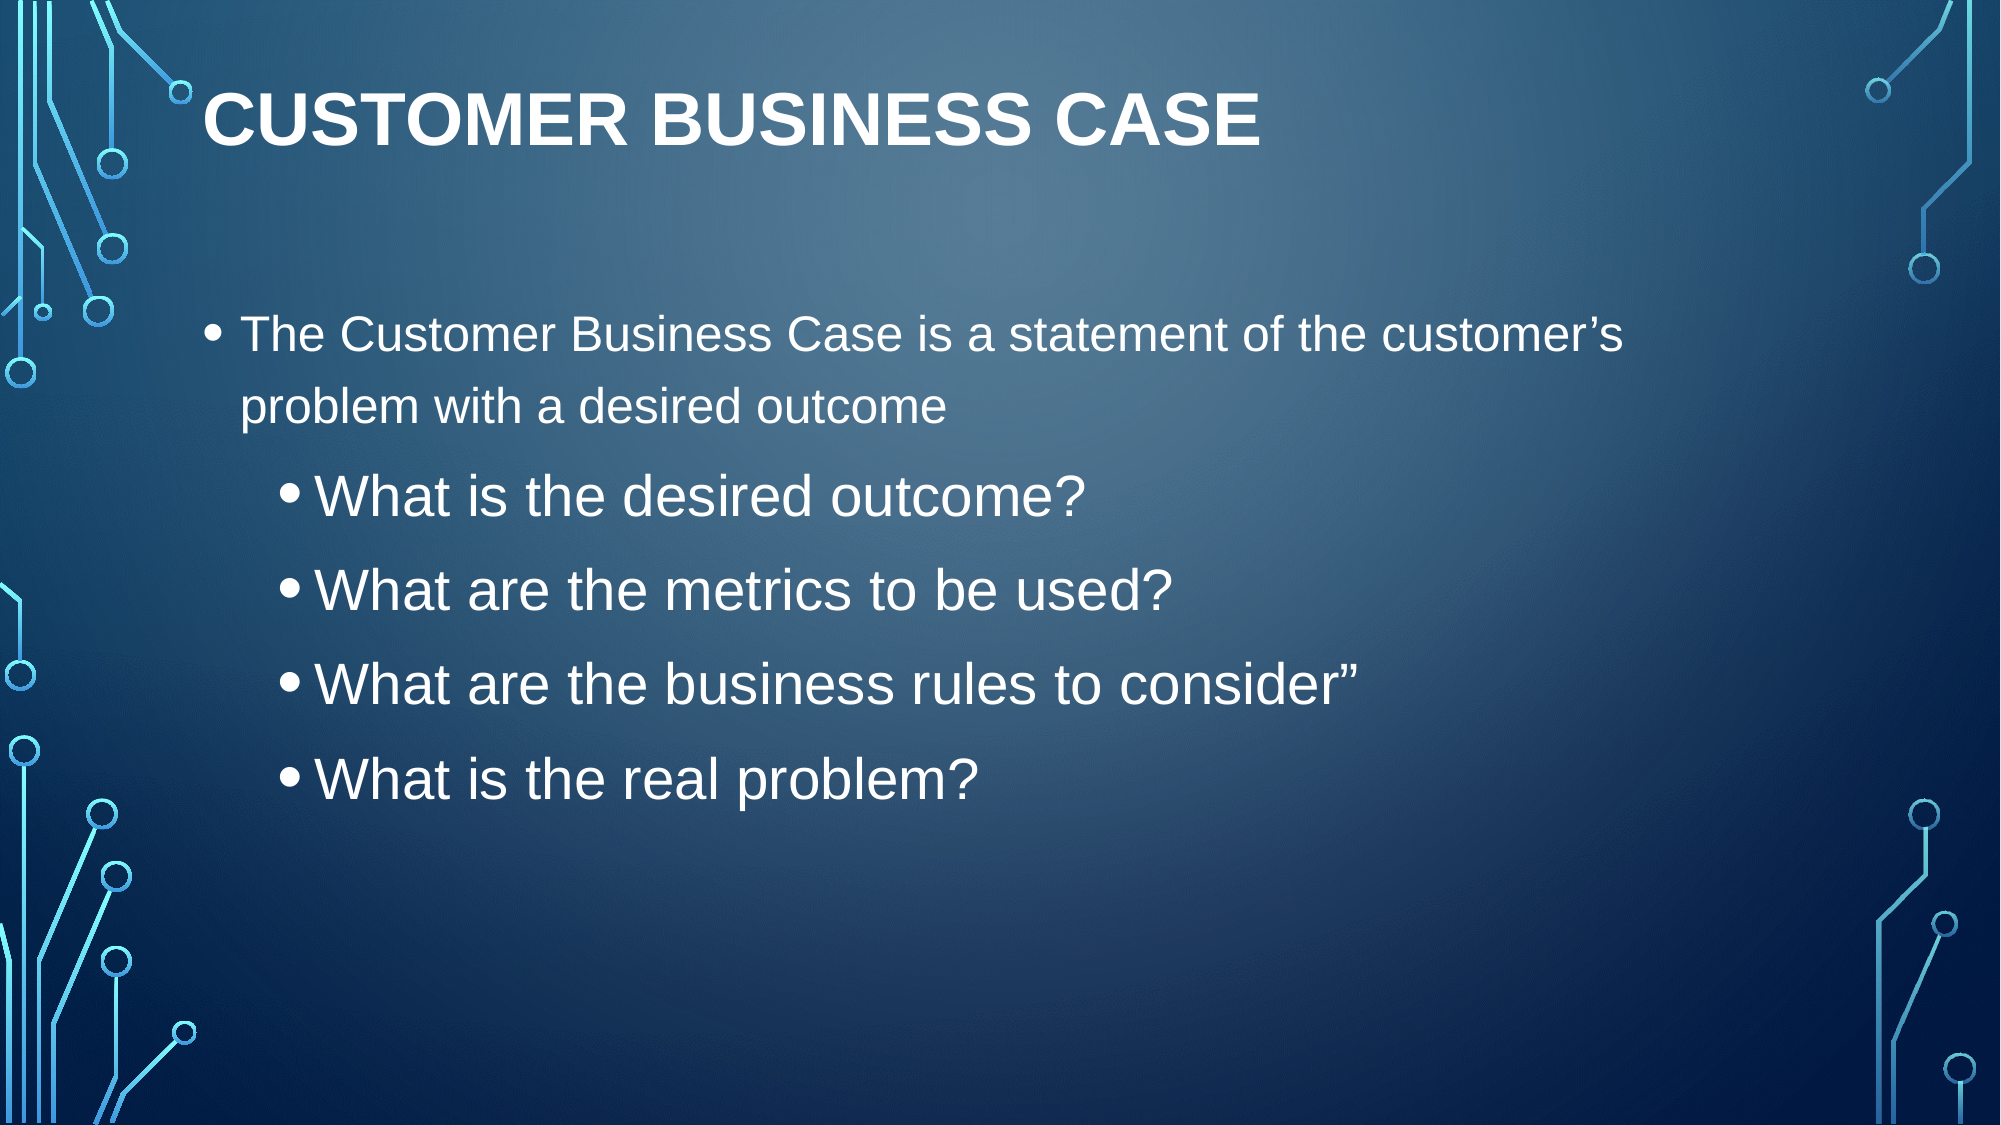

# Customer Business Case
The Customer Business Case is a statement of the customer’s problem with a desired outcome
What is the desired outcome?
What are the metrics to be used?
What are the business rules to consider”
What is the real problem?